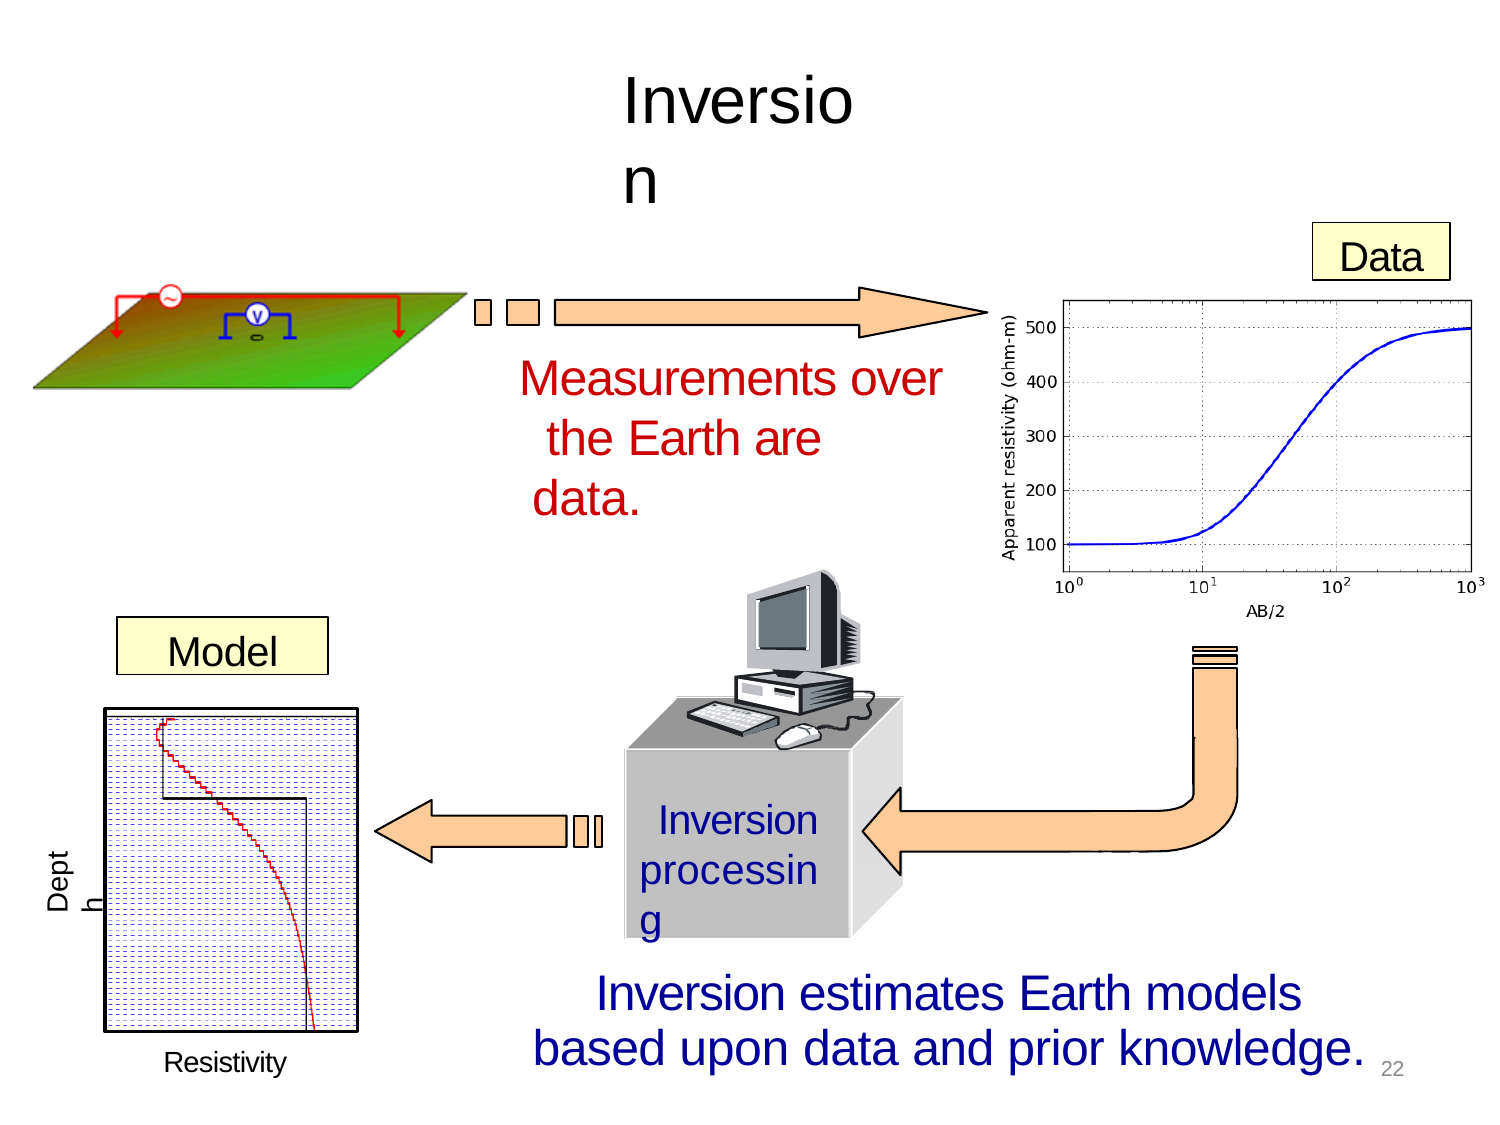

# Inversion
Data

Measurements over  the Earth are data.

Model

Inversion  processing

Depth

Inversion estimates Earth models  based upon data and prior knowledge. 22
Resistivity